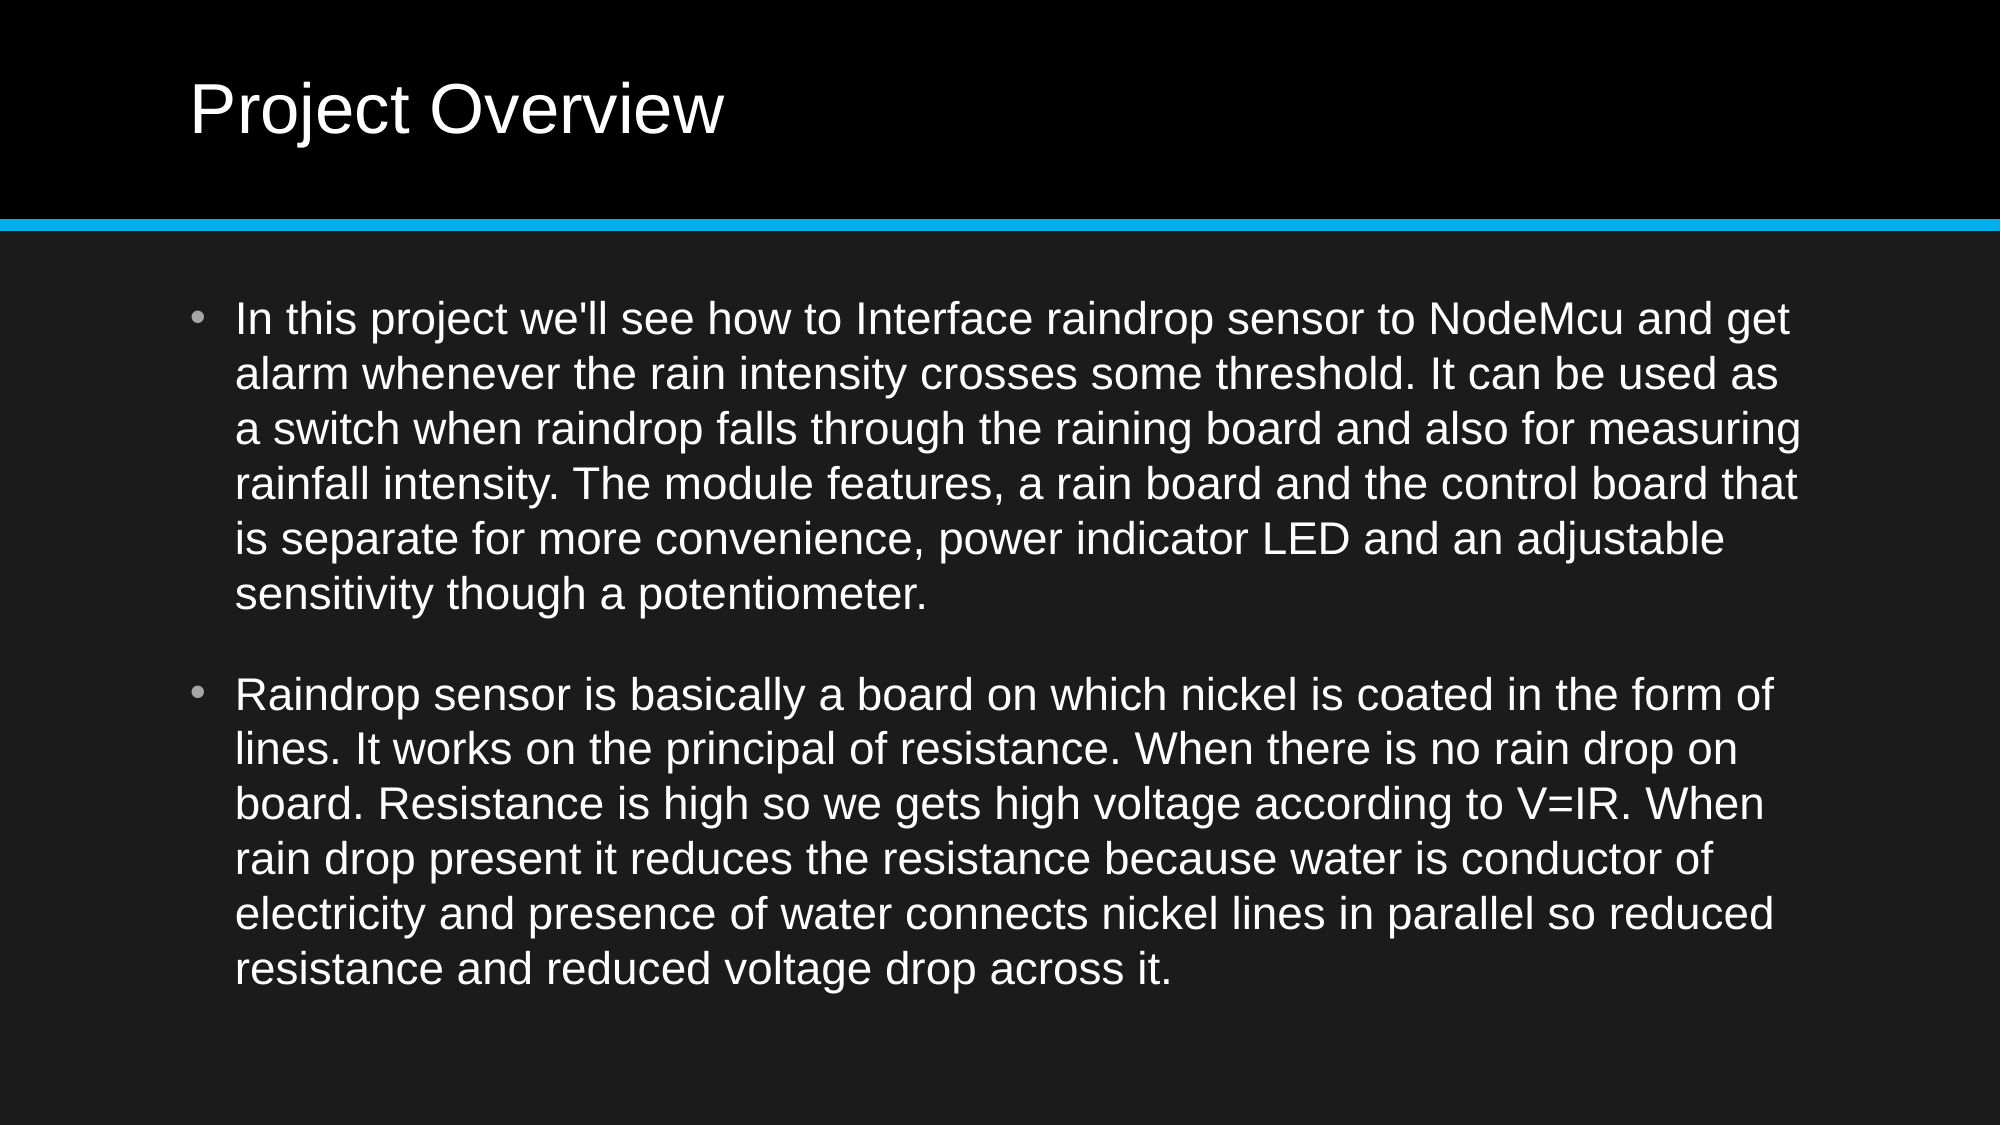

# Project Overview
In this project we'll see how to Interface raindrop sensor to NodeMcu and get alarm whenever the rain intensity crosses some threshold. It can be used as a switch when raindrop falls through the raining board and also for measuring rainfall intensity. The module features, a rain board and the control board that is separate for more convenience, power indicator LED and an adjustable sensitivity though a potentiometer.
Raindrop sensor is basically a board on which nickel is coated in the form of lines. It works on the principal of resistance. When there is no rain drop on board. Resistance is high so we gets high voltage according to V=IR. When rain drop present it reduces the resistance because water is conductor of electricity and presence of water connects nickel lines in parallel so reduced resistance and reduced voltage drop across it.